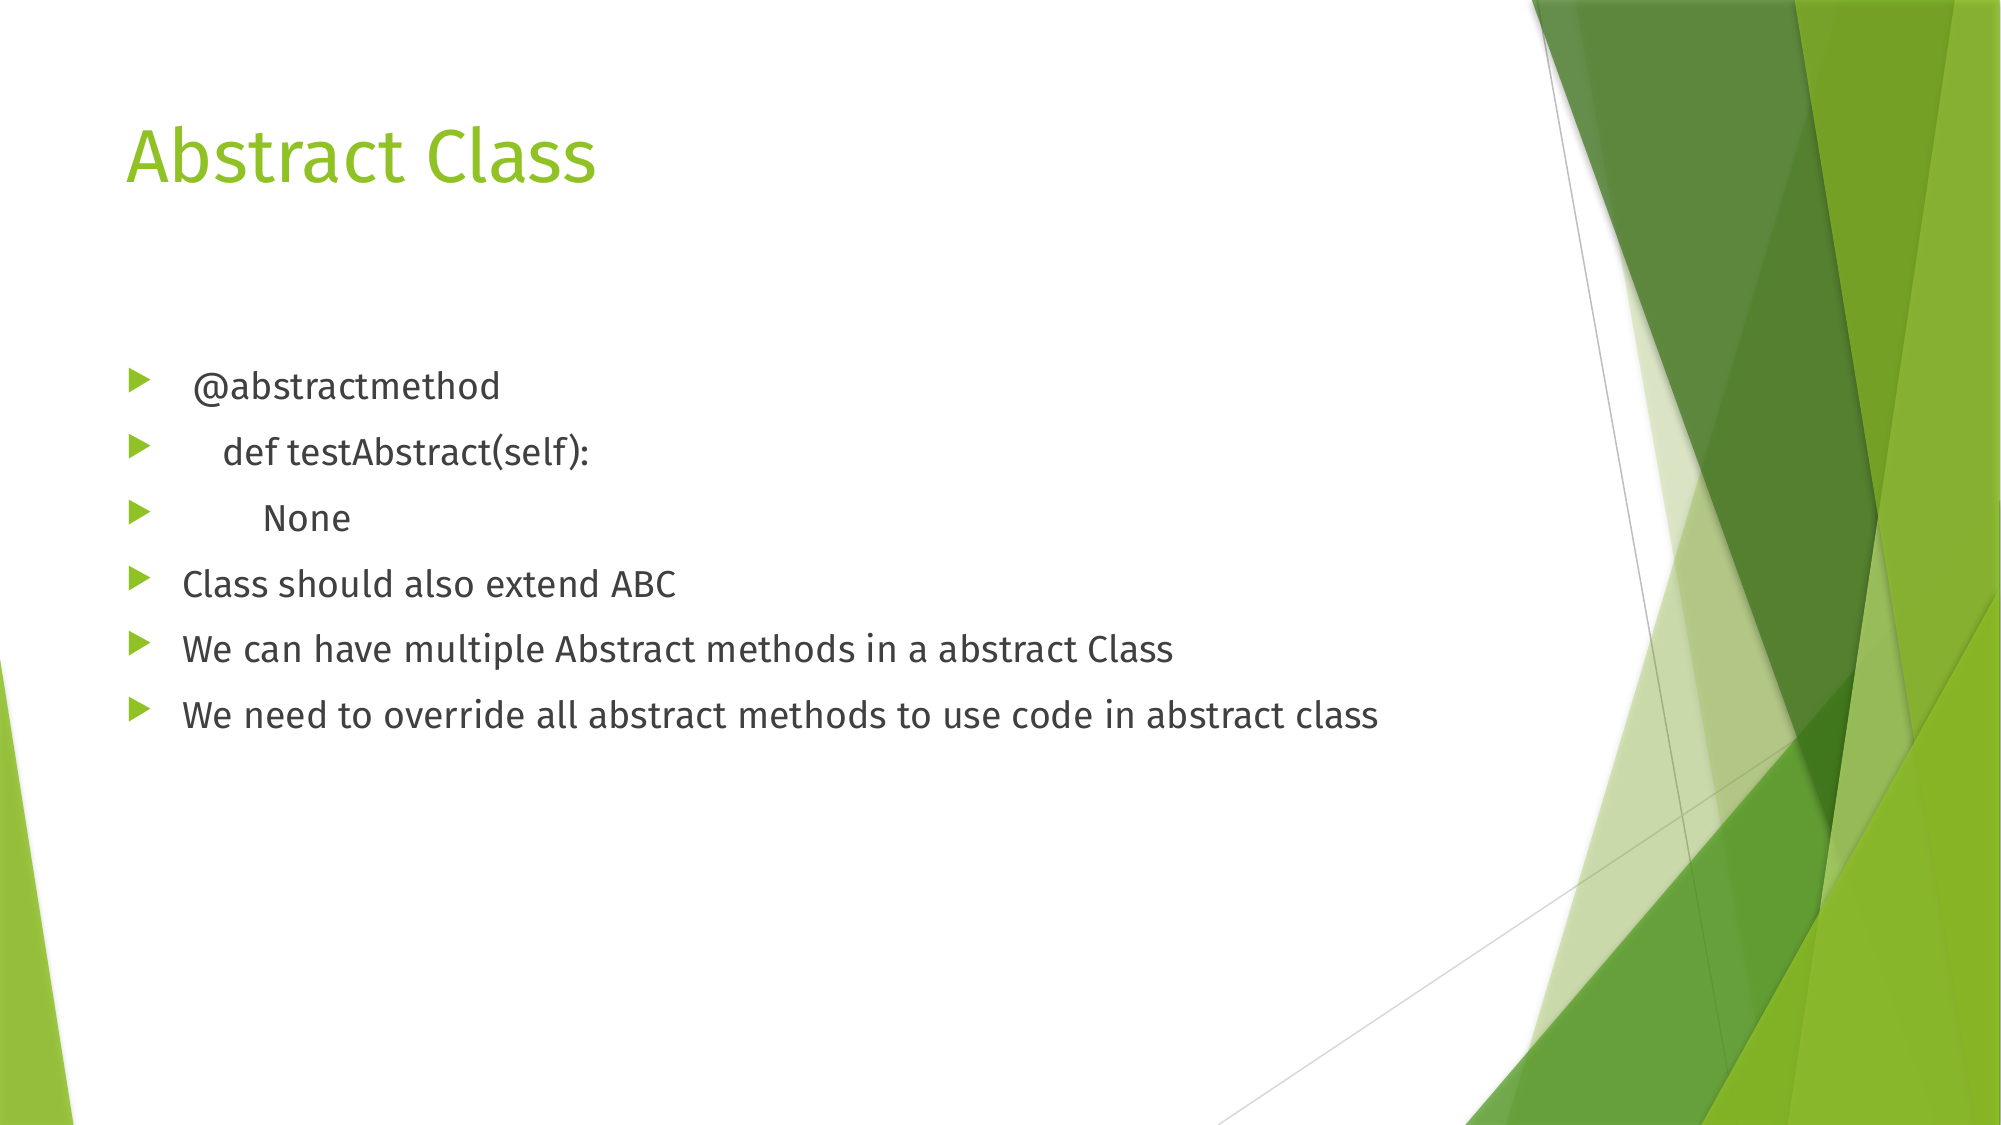

# Abstract Class
 @abstractmethod
    def testAbstract(self):
        None
Class should also extend ABC
We can have multiple Abstract methods in a abstract Class
We need to override all abstract methods to use code in abstract class